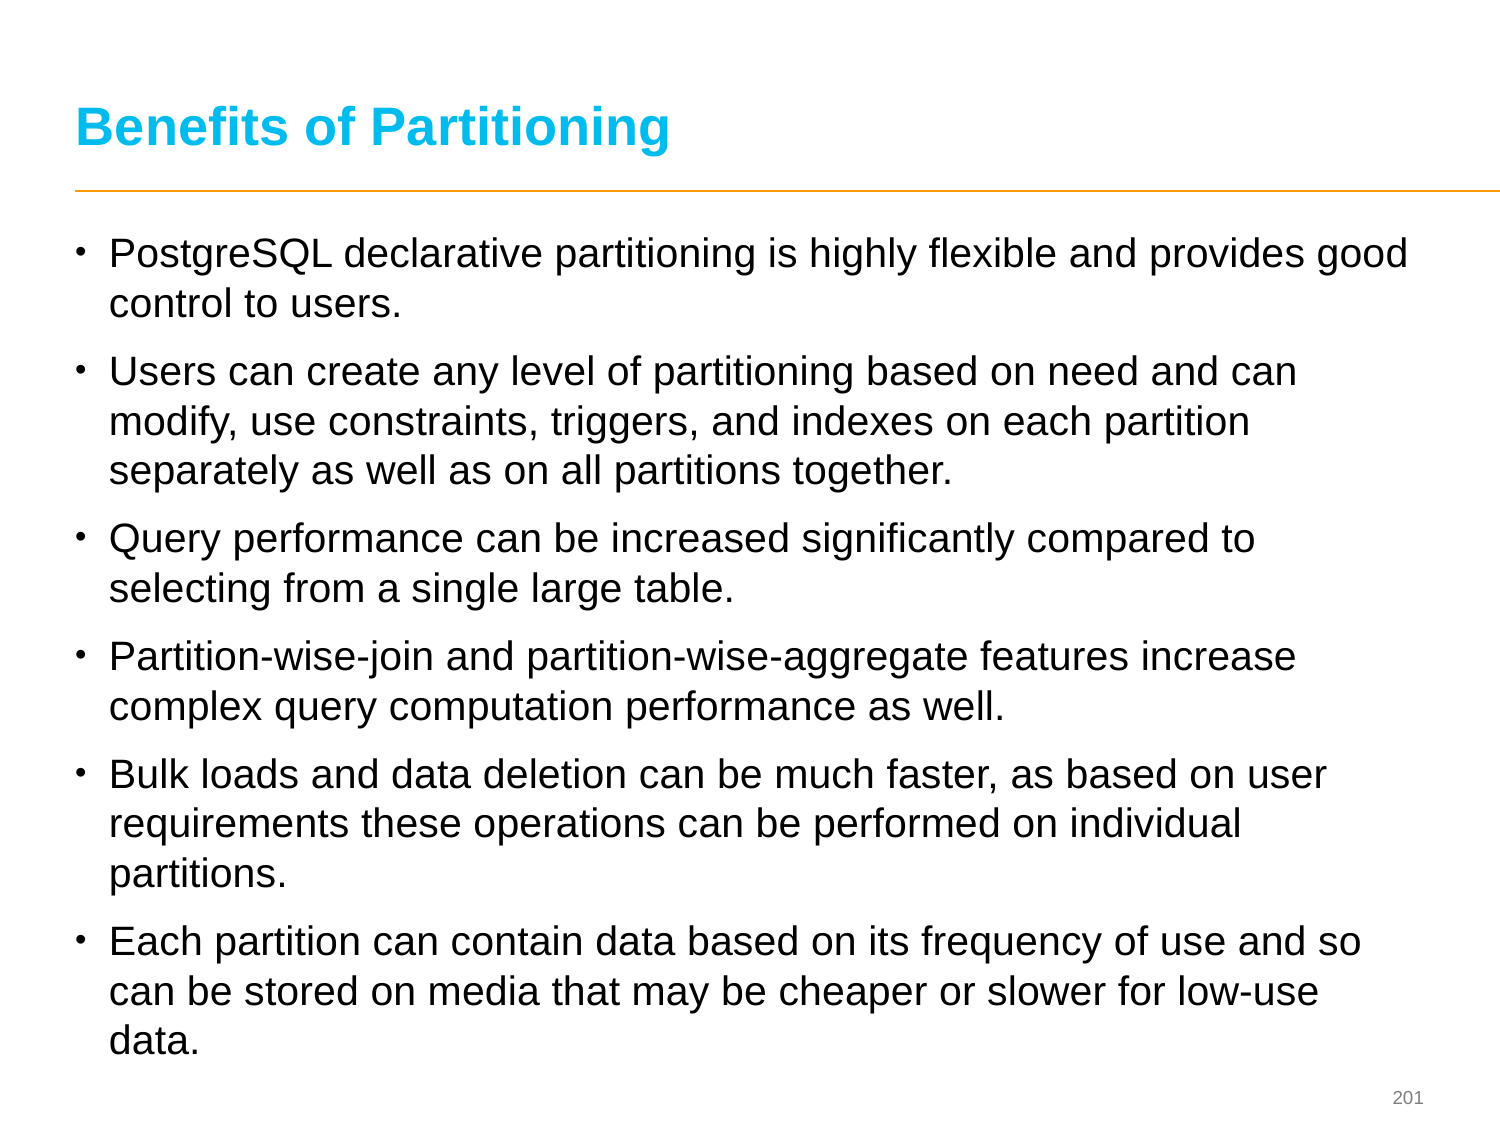

# Benefits of Partitioning
PostgreSQL declarative partitioning is highly flexible and provides good control to users.
Users can create any level of partitioning based on need and can modify, use constraints, triggers, and indexes on each partition separately as well as on all partitions together.
Query performance can be increased significantly compared to selecting from a single large table.
Partition-wise-join and partition-wise-aggregate features increase complex query computation performance as well.
Bulk loads and data deletion can be much faster, as based on user requirements these operations can be performed on individual partitions.
Each partition can contain data based on its frequency of use and so can be stored on media that may be cheaper or slower for low-use data.